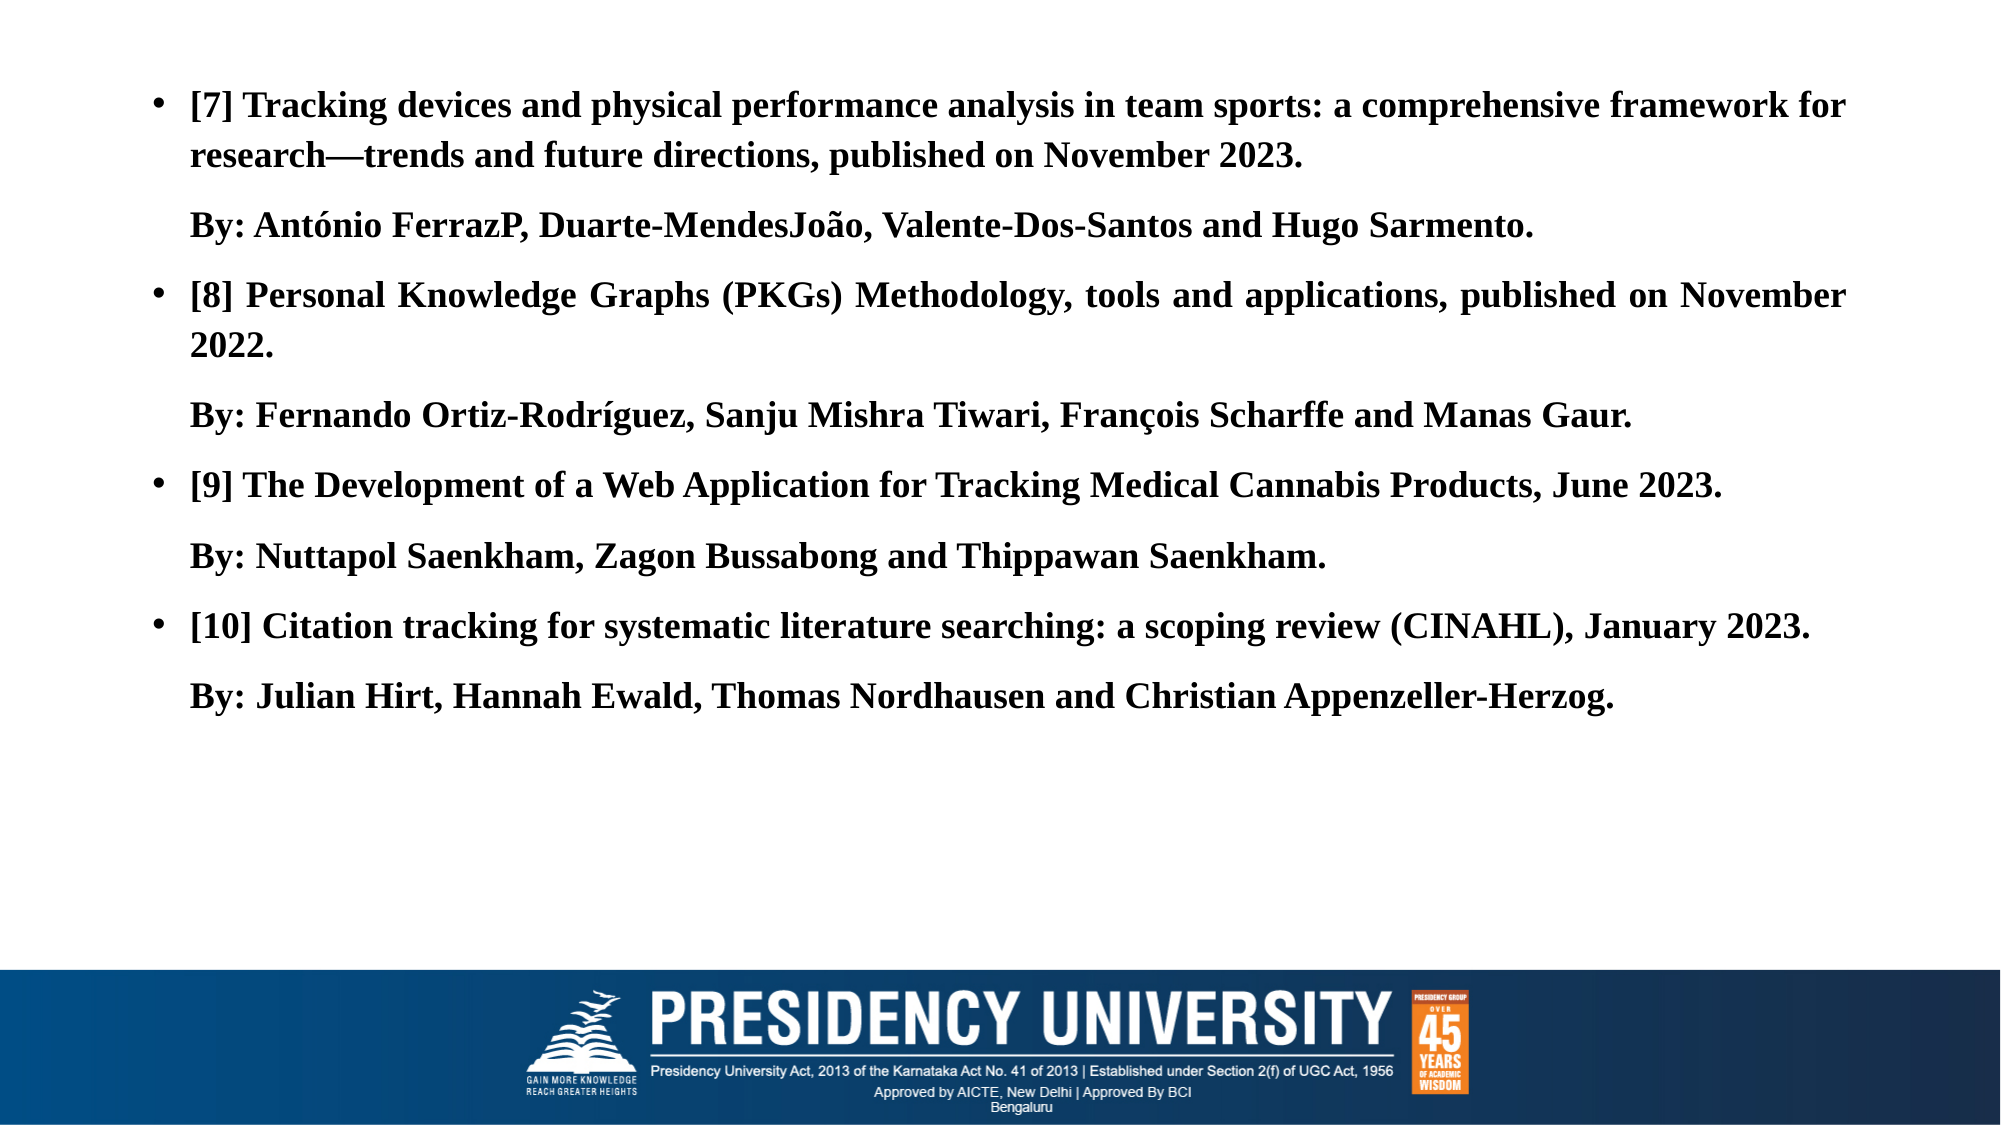

[7] Tracking devices and physical performance analysis in team sports: a comprehensive framework for research—trends and future directions, published on November 2023.
	By: António FerrazP, Duarte-MendesJoão, Valente-Dos-Santos and Hugo Sarmento.
[8] Personal Knowledge Graphs (PKGs) Methodology, tools and applications, published on November 2022.
	By: Fernando Ortiz-Rodríguez, Sanju Mishra Tiwari, François Scharffe and Manas Gaur.
[9] The Development of a Web Application for Tracking Medical Cannabis Products, June 2023.
	By: Nuttapol Saenkham, Zagon Bussabong and Thippawan Saenkham.
[10] Citation tracking for systematic literature searching: a scoping review (CINAHL), January 2023.
	By: Julian Hirt, Hannah Ewald, Thomas Nordhausen and Christian Appenzeller-Herzog.